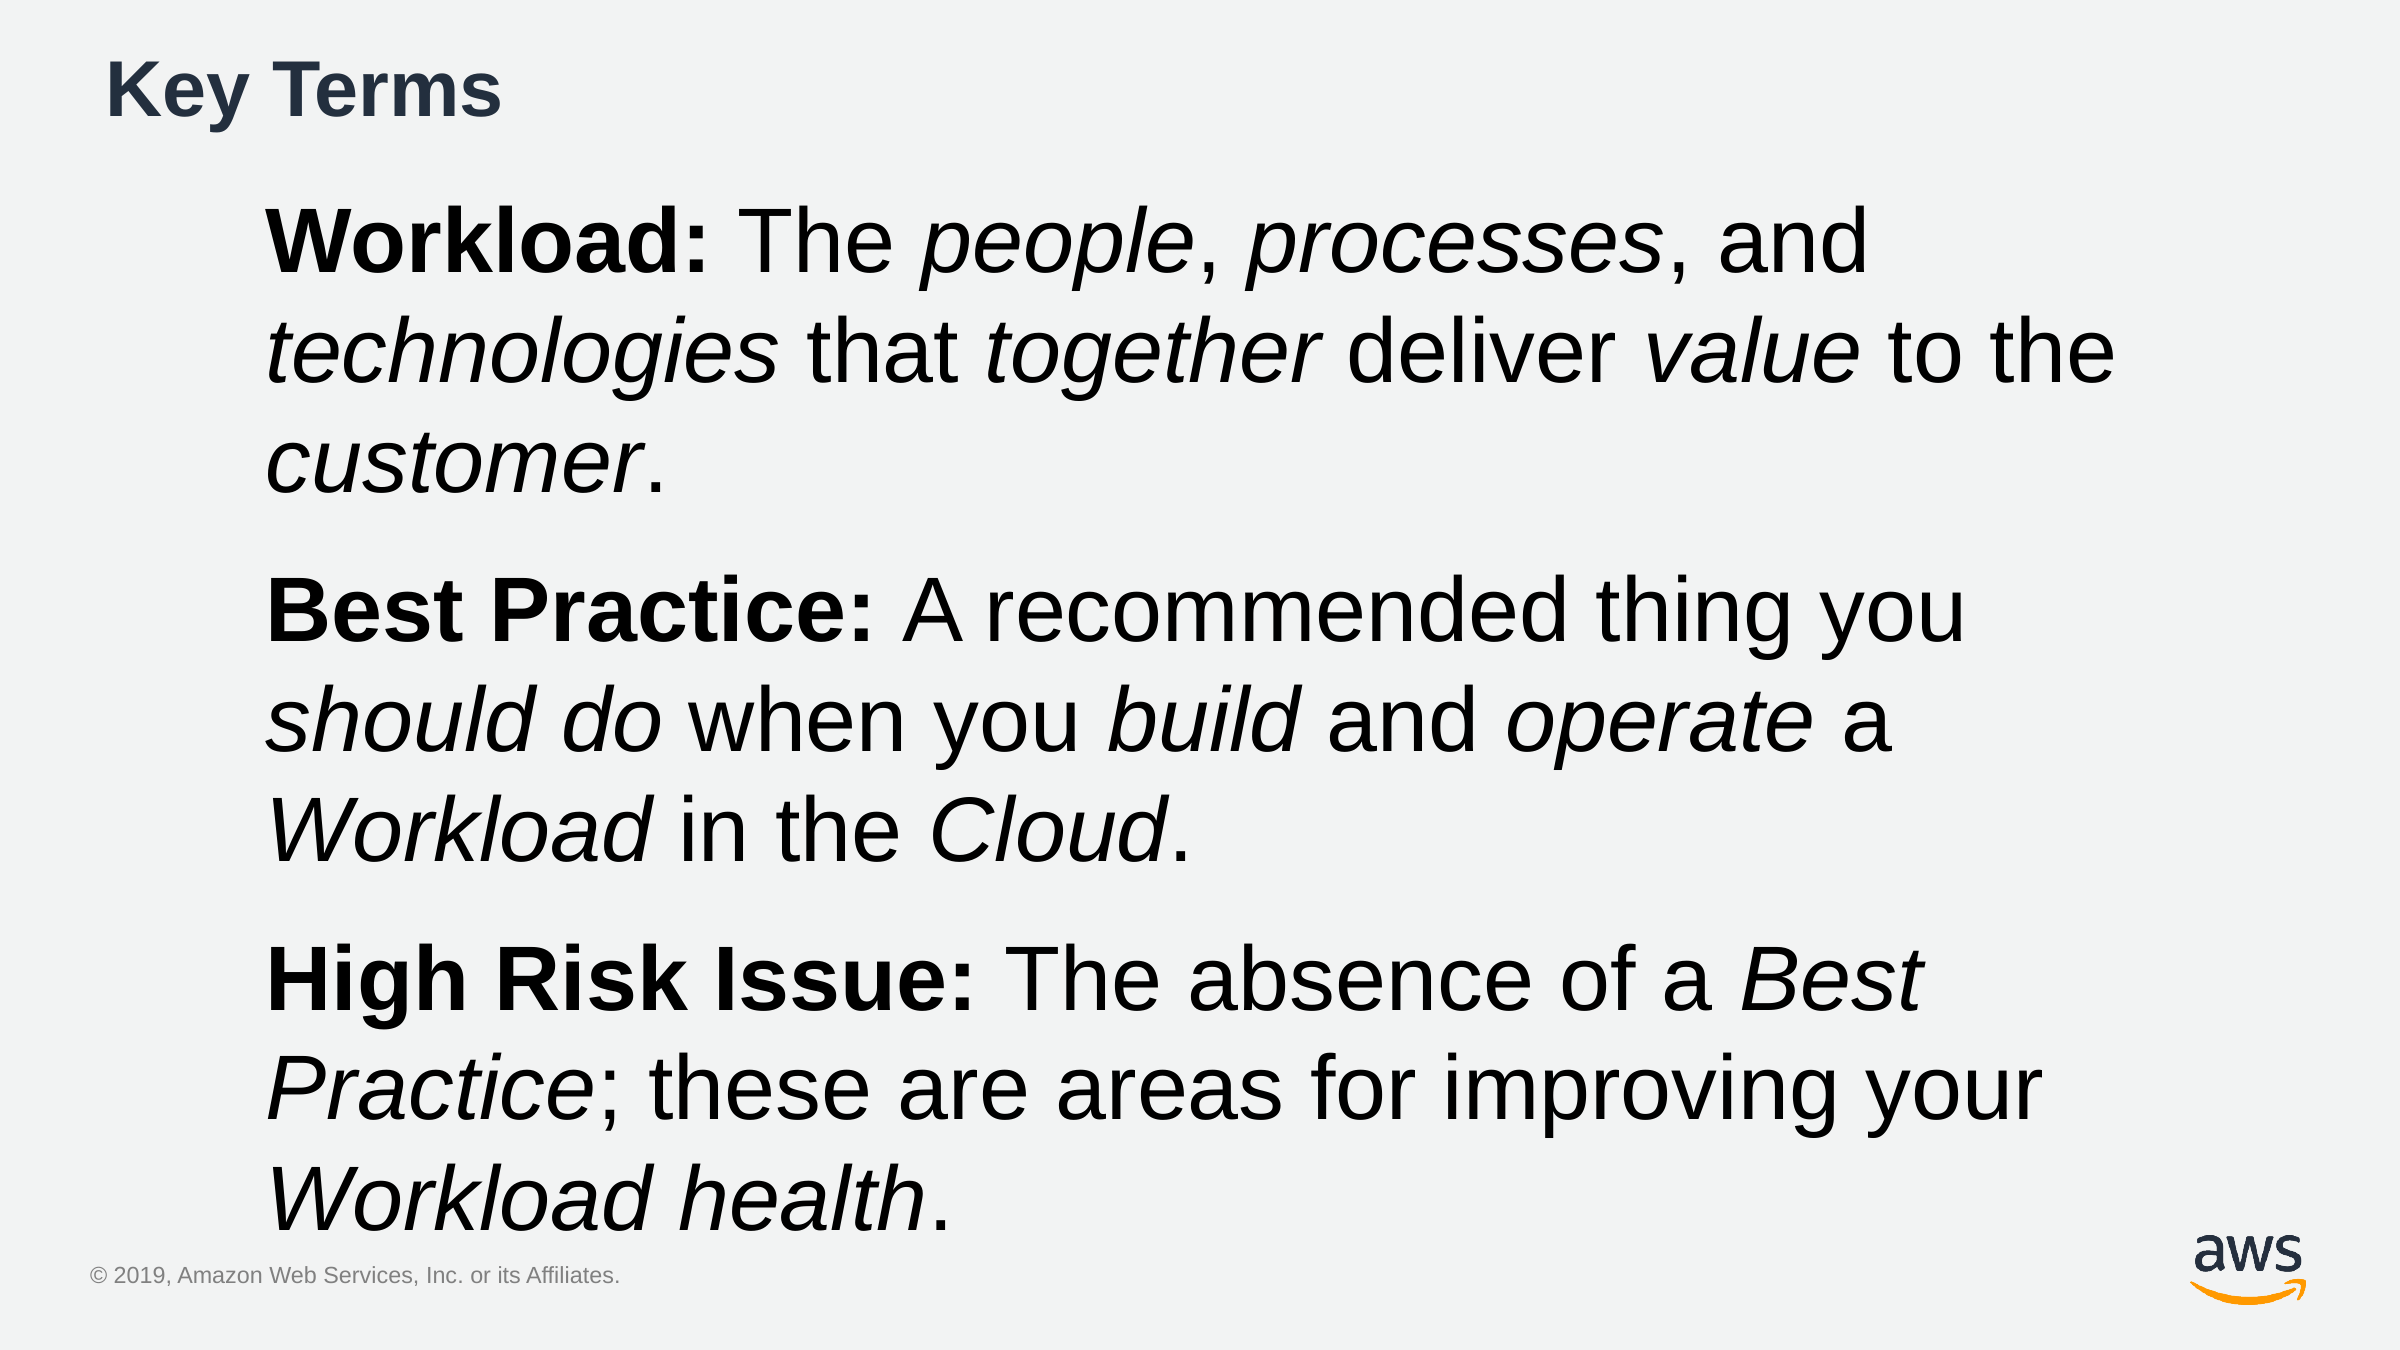

# Key Terms
Workload: The people, processes, and technologies that together deliver value to the customer.
Best Practice: A recommended thing you should do when you build and operate a Workload in the Cloud.
High Risk Issue: The absence of a Best Practice; these are areas for improving your Workload health.